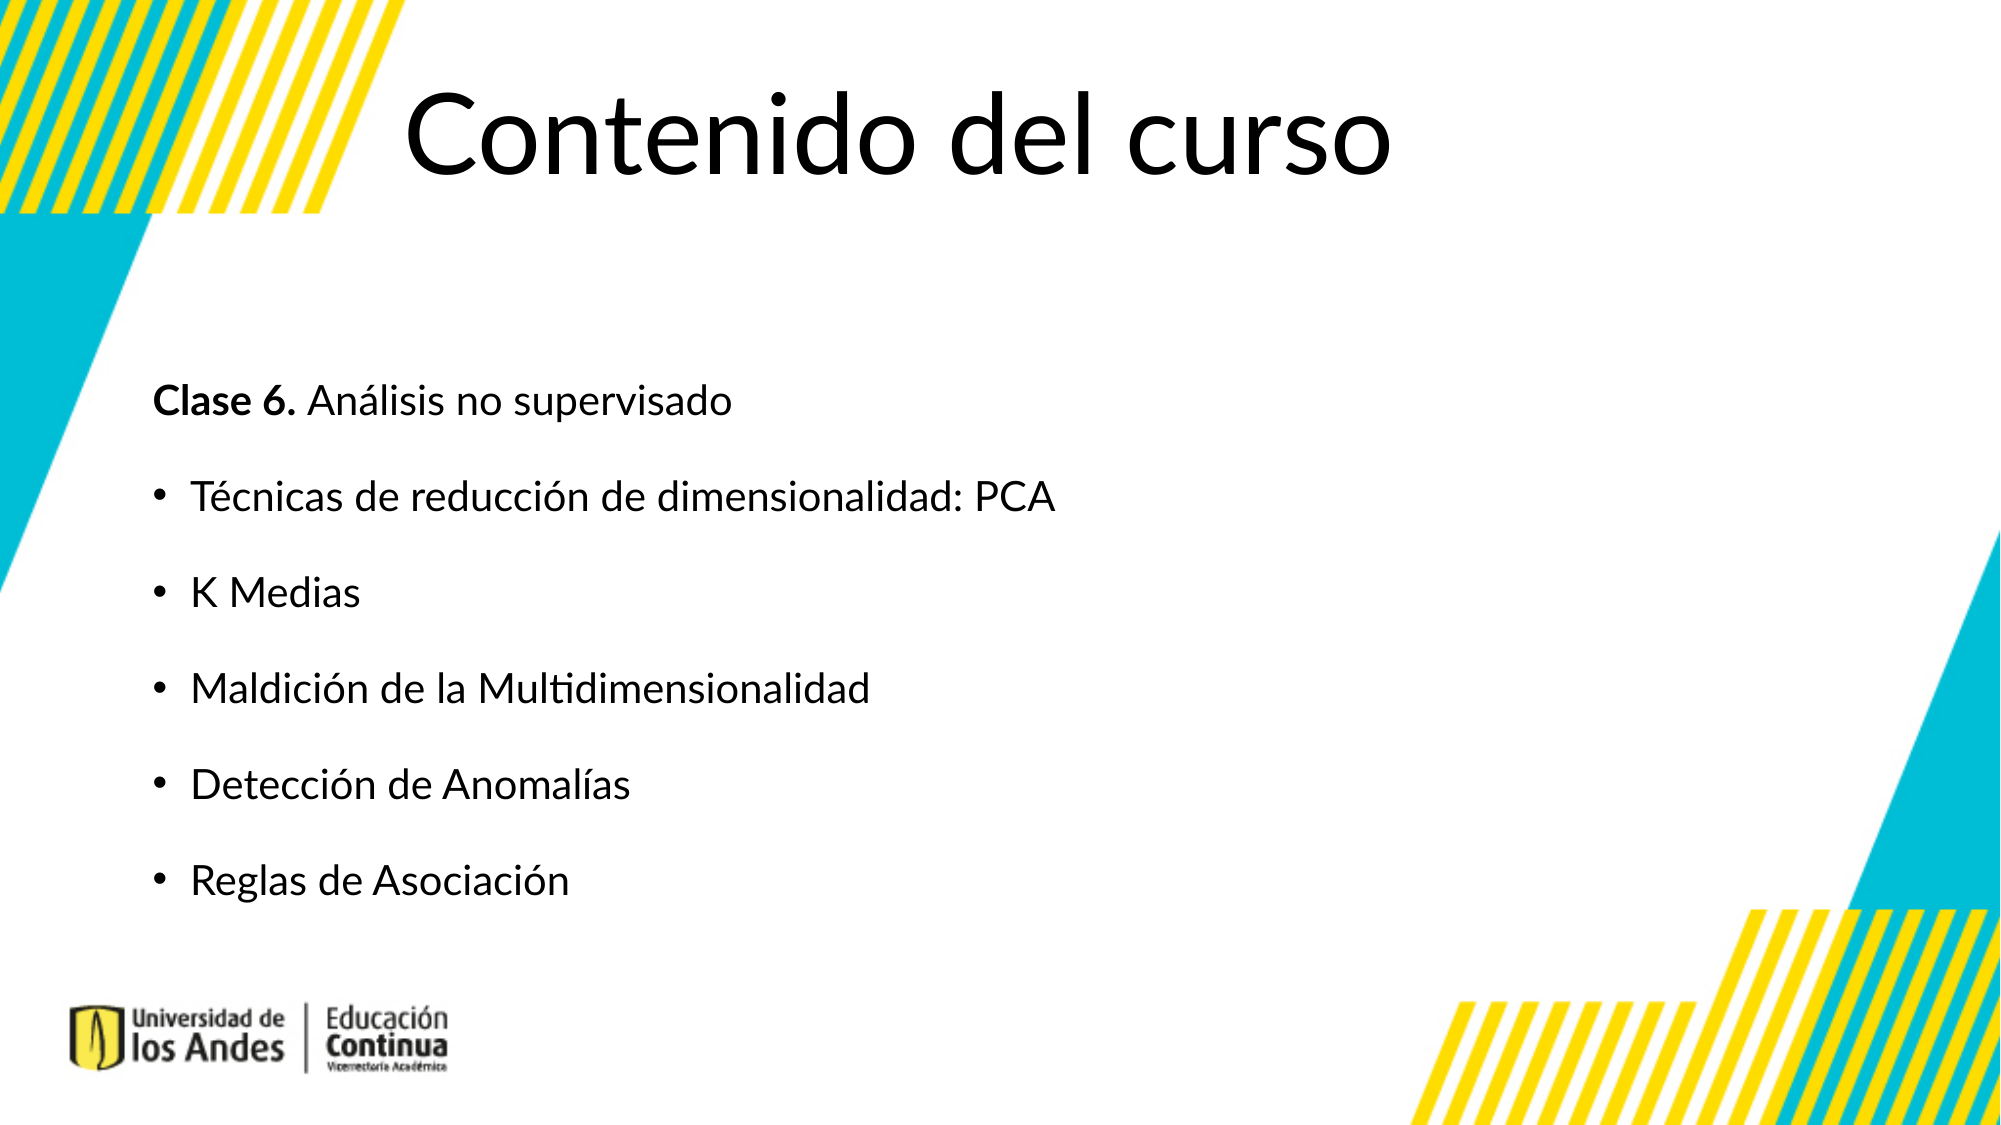

Contenido del curso
Clase 6. Análisis no supervisado
Técnicas de reducción de dimensionalidad: PCA
K Medias
Maldición de la Multidimensionalidad
Detección de Anomalías
Reglas de Asociación